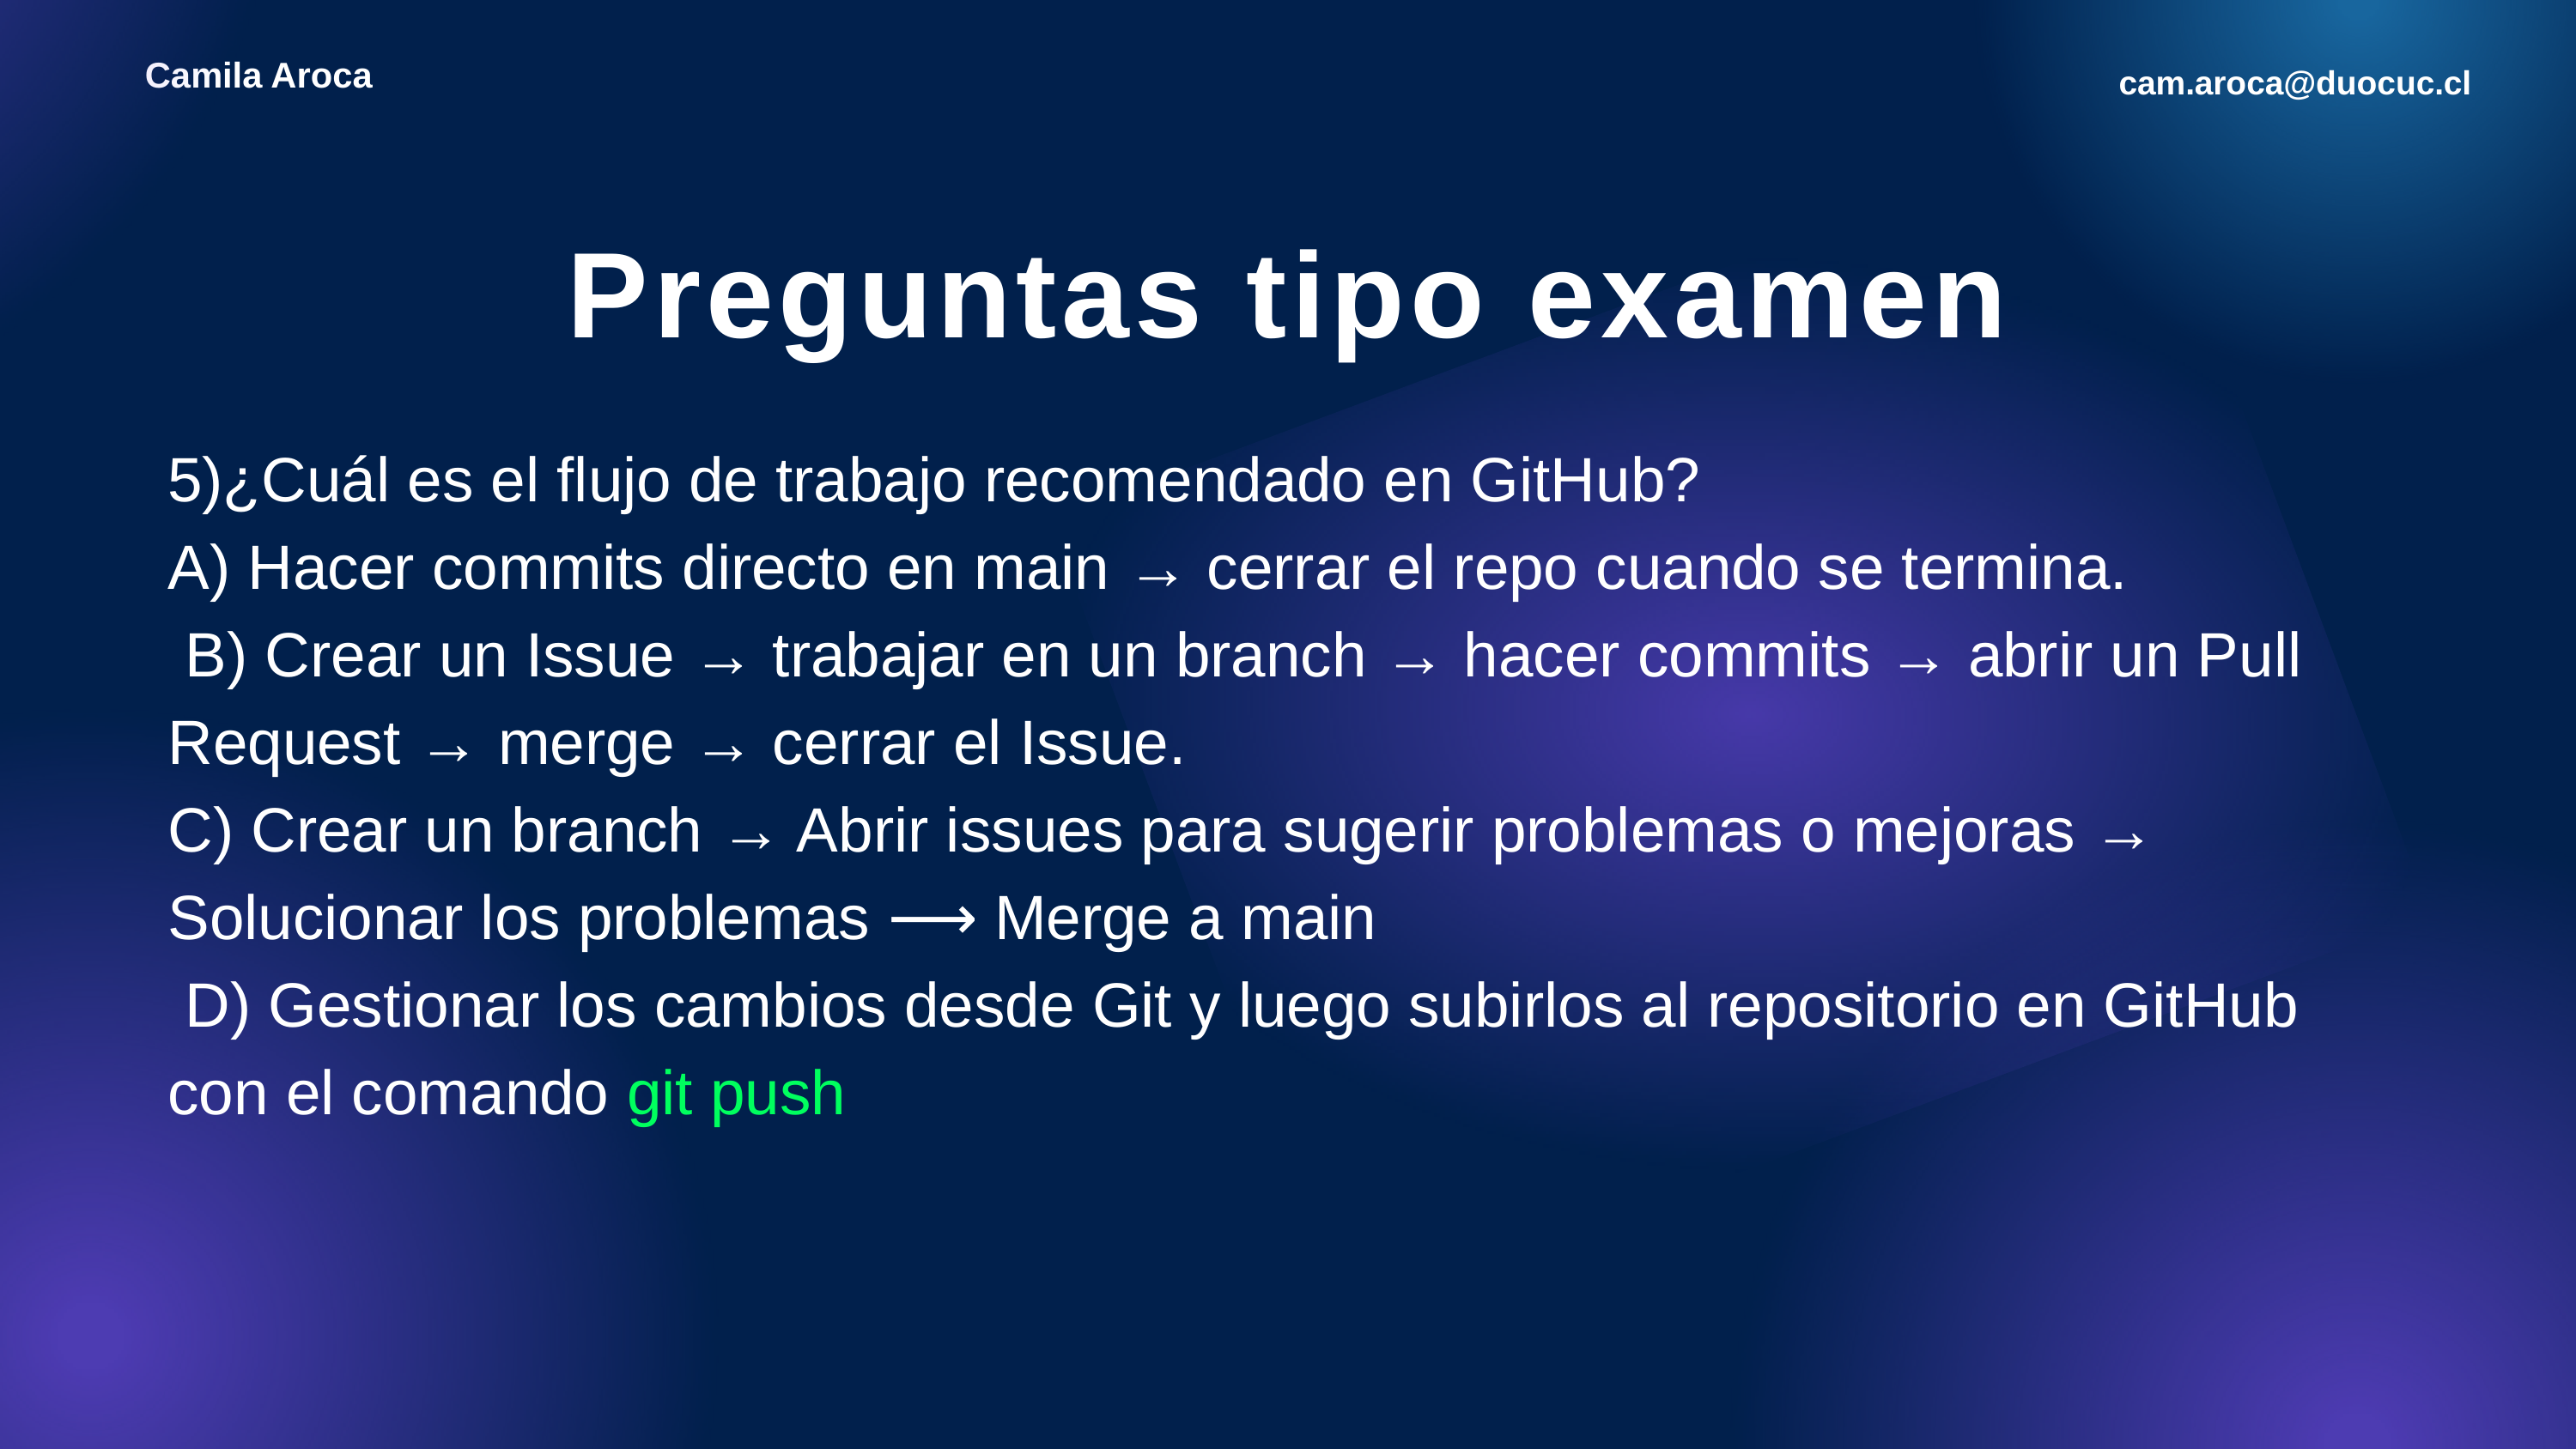

Camila Aroca
cam.aroca@duocuc.cl
Preguntas tipo examen

5)¿Cuál es el flujo de trabajo recomendado en GitHub?
A) Hacer commits directo en main → cerrar el repo cuando se termina.
 B) Crear un Issue → trabajar en un branch → hacer commits → abrir un Pull Request → merge → cerrar el Issue.
C) Crear un branch → Abrir issues para sugerir problemas o mejoras → Solucionar los problemas ⟶ Merge a main
 D) Gestionar los cambios desde Git y luego subirlos al repositorio en GitHub con el comando git push